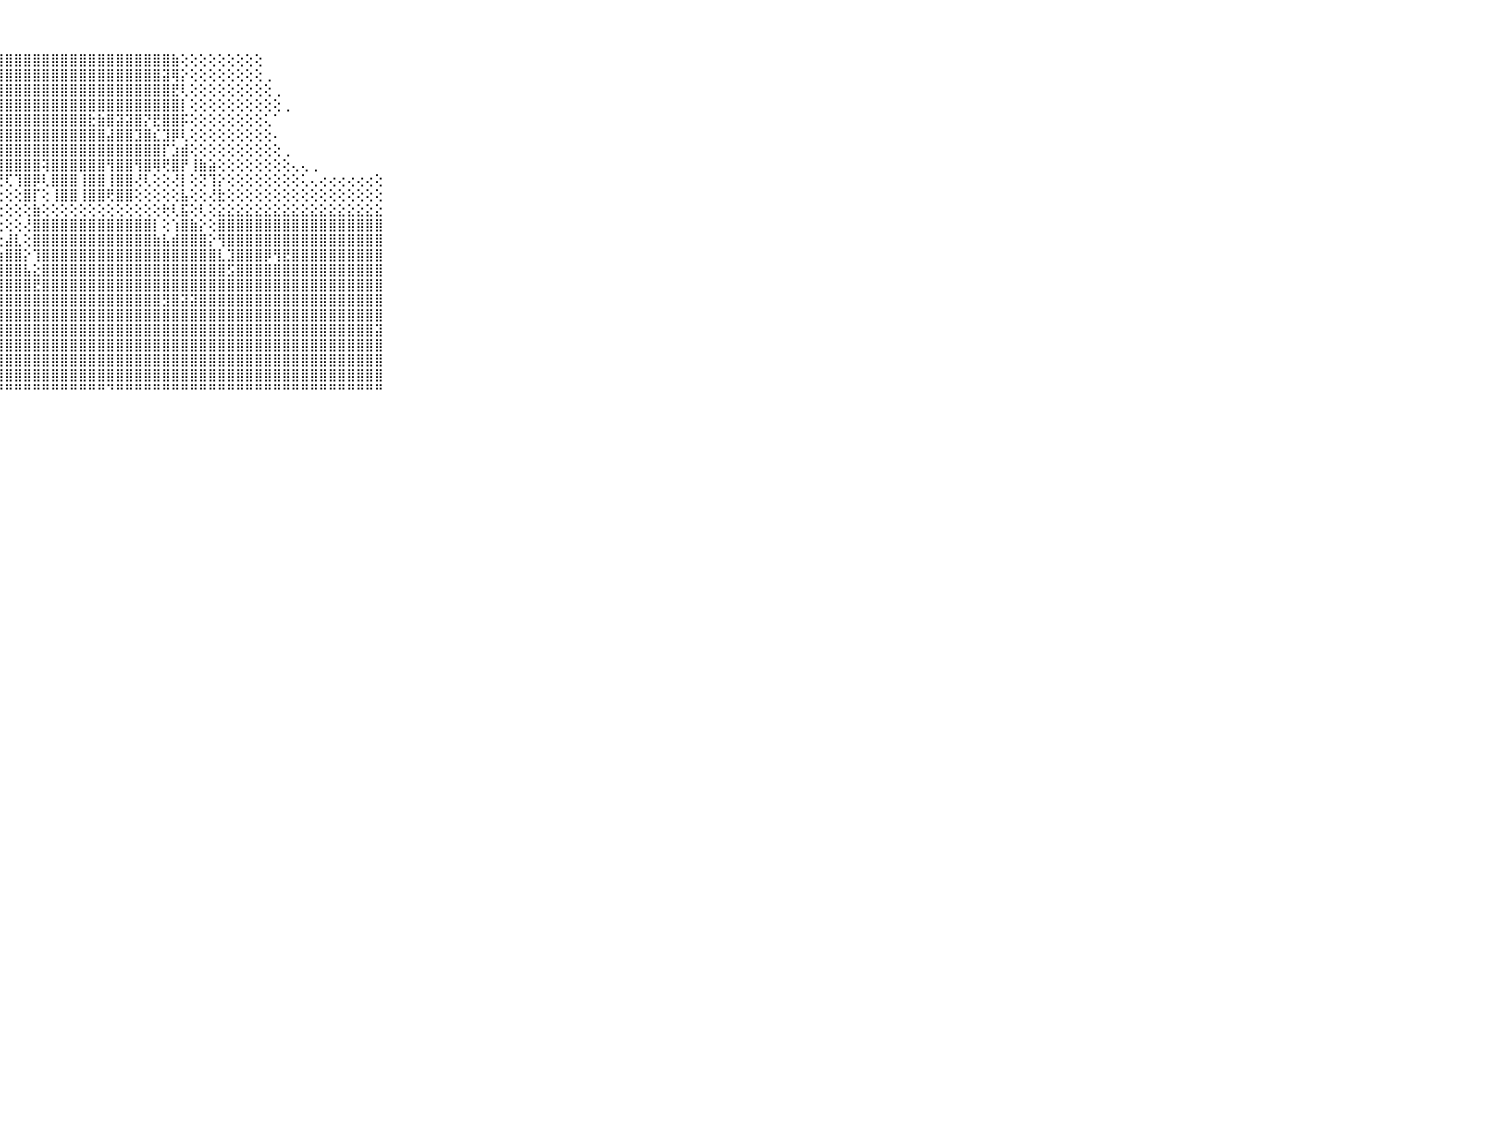

⠀⠀⠀⠀⠀⠀⠀⠀⠀⠀⠀⣿⣿⣿⣿⣿⣿⣿⣿⣿⣿⣿⣿⣿⣿⣿⣿⣿⣿⣿⣿⣿⣿⣿⣿⣿⣿⣿⣿⣿⣿⣿⣿⣿⣿⣿⣷⢕⢕⢕⢕⢕⢕⢕⢕⢕⠀⠀⠀⠀⠀⠀⠀⠀⠀⠀⠀⠀⠀⠀⠀⠀⠀⠀⠀⠀⠀⠀⠀⠀⠀
⠀⠀⠀⠀⠀⠀⠀⠀⠀⠀⠀⣿⣿⣿⣿⣿⣿⣿⣿⣿⣿⣿⣿⣿⣿⣿⣿⣿⣿⣿⣿⣿⣿⣿⣿⣿⣿⣿⣿⣿⣿⣿⣿⣿⣿⣽⢿⡕⢕⢕⢕⢕⢕⢕⢕⢕⢀⠀⠀⠀⠀⠀⠀⠀⠀⠀⠀⠀⠀⠀⠀⠀⠀⠀⠀⠀⠀⠀⠀⠀⠀
⠀⠀⠀⠀⠀⠀⠀⠀⠀⠀⠀⣿⣿⣿⣿⣿⣿⣿⣿⣿⣿⣿⣿⣿⣿⣿⣿⣿⣿⣿⣿⣿⣿⣿⣿⣿⣿⣿⣿⣿⣿⣿⣿⣿⣿⣿⣟⢇⢕⢕⢕⢕⢕⢕⢕⢕⢕⢀⠀⠀⠀⠀⠀⠀⠀⠀⠀⠀⠀⠀⠀⠀⠀⠀⠀⠀⠀⠀⠀⠀⠀
⠀⠀⠀⠀⠀⠀⠀⠀⠀⠀⠀⣾⣿⣿⣿⣿⣿⣿⣿⣿⣿⣿⣿⣿⣿⣿⣿⣿⣿⣿⣿⣿⣿⣿⣿⣿⣿⣿⣿⣿⣿⣿⣿⣿⣿⣿⣿⡇⢕⢕⢕⢕⢕⢕⢕⢕⢕⢕⢀⠀⠀⠀⠀⠀⠀⠀⠀⠀⠀⠀⠀⠀⠀⠀⠀⠀⠀⠀⠀⠀⠀
⠀⠀⠀⠀⠀⠀⠀⠀⠀⠀⠀⣿⣿⣿⣿⣿⣿⣿⣿⣿⣿⣿⣿⣿⣿⣿⣿⣿⣿⣿⣿⣿⣿⣿⣿⣿⣿⣗⣷⣿⣽⣽⣿⡝⣟⣿⣿⡯⢕⢕⢕⢕⢕⢕⢕⢕⢅⠁⠀⠀⠀⠀⠀⠀⠀⠀⠀⠀⠀⠀⠀⠀⠀⠀⠀⠀⠀⠀⠀⠀⠀
⠀⠀⠀⠀⠀⠀⠀⠀⠀⠀⠀⣿⣿⣿⣿⣿⣿⣿⣿⣿⣿⣿⣿⣿⣿⣿⣿⣿⣿⣿⣿⣿⣿⣿⣿⣿⣿⣿⣿⣼⣿⣿⣹⣿⣎⣹⡿⢇⢕⢕⢕⢕⢕⢕⢕⢕⢕⠄⠀⠀⠀⠀⠀⠀⠀⠀⠀⠀⠀⠀⠀⠀⠀⠀⠀⠀⠀⠀⠀⠀⠀
⠀⠀⠀⠀⠀⠀⠀⠀⠀⠀⠀⣿⣿⣿⣿⣿⣿⣿⣿⡿⣿⣿⣿⣿⣿⣿⣿⣿⣿⣿⣿⣿⣿⣿⣿⣿⣿⣿⣿⣿⣿⣿⣿⣿⣿⡏⣱⣾⢕⢕⢕⢕⢕⢕⢕⢕⢕⢕⢀⠀⠀⠀⠀⠀⠀⠀⠀⠀⠀⠀⠀⠀⠀⠀⠀⠀⠀⠀⠀⠀⠀
⠀⠀⠀⠀⠀⠀⠀⠀⠀⠀⠀⣿⣿⣿⢺⣿⣿⣿⣿⡻⣿⣿⣿⣿⣿⣿⣿⣿⣿⣿⣿⣿⢽⣿⣿⣿⣿⣿⣿⢻⣿⣿⢻⣿⢿⢟⣿⡟⢸⣷⣵⢕⢕⢕⢕⢕⢕⢕⢕⢄⢄⢀⠀⠀⠀⠀⠀⠀⠀⠀⠀⠀⠀⠀⠀⠀⠀⠀⠀⠀⠀
⠀⠀⠀⠀⠀⠀⠀⠀⠀⠀⠀⣿⣿⣿⢸⣿⣿⣿⣿⢕⢹⣿⣿⣿⢹⣿⡿⢟⢏⢹⣿⡿⢇⣿⣿⣿⢸⣿⣿⢸⣿⣿⢜⢇⢕⢕⢜⡇⢕⢝⢹⡕⢕⢕⢕⢕⢕⢕⢕⢕⢅⢄⢔⢔⢔⢔⢔⢔⢕⠀⠀⠀⠀⠀⠀⠀⠀⠀⠀⠀⠀
⠀⠀⠀⠀⠀⠀⠀⠀⠀⠀⠀⣿⣿⣿⢸⣿⣿⣿⡗⢕⢹⣿⣿⣿⢜⣿⣇⢕⢕⢕⣿⡏⢕⢸⣿⣿⢸⣿⣿⢟⣿⣿⢕⢕⢕⢕⢕⣧⢕⢕⢜⣗⢕⢕⢕⢕⢕⢕⢕⢕⢕⢕⢕⢕⢕⢕⢕⢕⢕⠀⠀⠀⠀⠀⠀⠀⠀⠀⠀⠀⠀
⠀⠀⠀⠀⠀⠀⠀⠀⠀⠀⠀⢕⢕⢕⢕⢕⢕⢕⢕⢕⢕⢕⢕⢕⢱⡏⢕⢕⢕⢕⢕⣷⢕⢕⢕⢕⢕⢕⢕⢕⢕⢕⢕⢕⢕⢗⢇⣯⢕⢇⢕⣕⣕⣕⣕⣕⣕⣕⣕⣕⣕⣕⣕⣕⣕⣕⣕⣕⣕⠀⠀⠀⠀⠀⠀⠀⠀⠀⠀⠀⠀
⠀⠀⠀⠀⠀⠀⠀⠀⠀⠀⠀⣷⣷⣷⣷⣷⣷⣷⣷⣷⣷⣷⣷⣷⣾⣷⣷⢕⢕⢕⢜⣿⣿⣿⣿⣿⣿⣿⣿⣿⣿⣿⣿⣿⡇⢕⢱⣿⣷⡕⢕⣿⣿⣿⣿⣿⣿⣿⣿⣿⣿⣿⣿⣿⣿⣿⣿⣿⣿⠀⠀⠀⠀⠀⠀⠀⠀⠀⠀⠀⠀
⠀⠀⠀⠀⠀⠀⠀⠀⠀⠀⠀⣿⣿⣿⣿⣿⣿⣿⣿⣿⣿⣿⣿⣿⣿⣿⡇⢕⣼⣇⢕⣿⣿⣿⣿⣿⣿⣿⣿⣿⣿⣿⣿⣿⣷⣧⣾⣿⣿⣿⡕⢻⣿⣿⣿⣿⣿⣿⣿⣿⣿⣿⣿⣿⣿⣿⣿⣿⣿⠀⠀⠀⠀⠀⠀⠀⠀⠀⠀⠀⠀
⠀⠀⠀⠀⠀⠀⠀⠀⠀⠀⠀⣿⣿⣿⣿⣿⣿⣿⣿⣿⣿⣿⣿⣿⣿⣿⡇⢱⣿⣿⡕⢹⣿⣿⣿⣿⣿⣿⣿⣿⣿⣿⣿⣿⣿⣿⣿⣿⣿⣿⣿⣇⣹⣿⣿⣿⡿⢻⣟⣿⣿⣿⣿⣿⣿⣿⣿⣿⣿⠀⠀⠀⠀⠀⠀⠀⠀⠀⠀⠀⠀
⠀⠀⠀⠀⠀⠀⠀⠀⠀⠀⠀⣿⣿⣿⣿⣿⣿⣿⣿⣿⣿⣿⣿⣿⣿⣿⢕⣾⣿⣿⣧⣕⣿⣿⣿⣿⣿⣿⣿⣿⣿⣿⣿⣿⣿⣿⣿⣿⣿⣿⣿⣿⣫⣿⣿⣿⣿⣿⣿⣿⣿⣿⣿⣿⣿⣿⣿⣿⣿⠀⠀⠀⠀⠀⠀⠀⠀⠀⠀⠀⠀
⠀⠀⠀⠀⠀⠀⠀⠀⠀⠀⠀⣿⣿⣿⣿⣿⣿⣿⣿⣿⣿⣿⣿⣿⣿⣿⣿⣿⣿⣿⣿⣟⣿⣿⣿⣿⣿⣿⣿⣿⣿⣿⣿⣿⣿⣿⣿⣿⣿⣿⣿⣿⣿⣿⣿⣿⣿⣿⣿⣿⣿⣿⣿⣿⣿⣿⣿⣿⣿⠀⠀⠀⠀⠀⠀⠀⠀⠀⠀⠀⠀
⠀⠀⠀⠀⠀⠀⠀⠀⠀⠀⠀⣿⣿⣿⣿⣿⣿⣿⣿⣿⣿⣿⣿⣿⣿⣵⣿⣿⣿⣿⣿⣿⣿⣿⣿⣿⣿⣿⣿⣿⣿⣿⣿⣿⣿⣻⣿⣽⣽⣿⣿⣿⣿⣿⣿⣿⣿⣿⣿⣿⣿⣿⣿⣿⣿⣿⣿⣿⣿⠀⠀⠀⠀⠀⠀⠀⠀⠀⠀⠀⠀
⠀⠀⠀⠀⠀⠀⠀⠀⠀⠀⠀⣿⣿⣿⣿⣿⣿⣿⣿⣿⣿⣿⣿⣿⣿⣿⣿⣿⣿⣿⣿⣿⣿⣿⣿⣿⣿⣿⣿⣿⣿⣿⣿⣿⣿⣿⣿⣿⣿⣿⣿⣿⣿⣿⣿⣿⣿⣿⣿⣿⣿⣿⣿⣿⣿⣿⣿⣿⣿⠀⠀⠀⠀⠀⠀⠀⠀⠀⠀⠀⠀
⠀⠀⠀⠀⠀⠀⠀⠀⠀⠀⠀⣿⣿⣿⣿⣿⣿⣿⣿⣿⣿⣿⣿⣿⣿⣿⣿⣿⣿⣿⣿⣿⣿⣿⣿⣿⣿⣿⣿⣿⣿⣿⣿⣿⣿⣿⣿⣿⣿⣿⣿⣿⣿⣿⣿⣿⣿⣿⣿⣿⣿⣿⣿⣿⣿⣿⣿⣿⣽⠀⠀⠀⠀⠀⠀⠀⠀⠀⠀⠀⠀
⠀⠀⠀⠀⠀⠀⠀⠀⠀⠀⠀⣿⣿⣿⣿⣿⣿⣿⣿⣿⣿⣿⣿⣿⣿⣿⣿⣿⣿⣿⣿⣿⣿⣿⣿⣿⣿⣿⣿⣿⣿⣿⣿⣿⣿⣿⣿⣿⣿⣿⣿⣿⣿⣿⣿⣿⣿⣿⣿⣿⣿⣿⣿⣿⣿⣿⣿⣿⣿⠀⠀⠀⠀⠀⠀⠀⠀⠀⠀⠀⠀
⠀⠀⠀⠀⠀⠀⠀⠀⠀⠀⠀⣿⣿⣿⣿⣿⣿⣿⣿⣿⣿⣿⣿⣿⣿⣿⣿⣿⣿⣿⣿⣿⣿⣿⣿⣿⣿⣿⣿⣿⣿⣿⣿⣿⣿⣿⣿⣿⣿⣿⣿⣿⣿⣿⣿⣿⣿⣿⣿⣿⣿⣿⣿⣿⣿⣿⣿⣿⣿⠀⠀⠀⠀⠀⠀⠀⠀⠀⠀⠀⠀
⠀⠀⠀⠀⠀⠀⠀⠀⠀⠀⠀⣿⣿⣿⣿⣿⣿⣿⣿⣿⣿⣿⣿⣿⣿⣿⣿⣿⣿⣿⣿⣿⣿⣿⣿⣿⣿⣿⣿⣿⣿⣿⣿⣿⣿⣿⣿⣿⣿⣿⣿⣿⣿⣿⣿⣿⣿⣿⣿⣿⣿⣿⣿⣿⣿⣿⣿⣿⣿⠀⠀⠀⠀⠀⠀⠀⠀⠀⠀⠀⠀
⠀⠀⠀⠀⠀⠀⠀⠀⠀⠀⠀⠛⠛⠛⠛⠛⠛⠛⠛⠛⠛⠛⠛⠛⠛⠛⠛⠛⠛⠛⠛⠛⠛⠛⠛⠛⠛⠛⠛⠙⠛⠛⠛⠛⠛⠛⠛⠛⠛⠛⠛⠛⠛⠛⠛⠛⠛⠛⠛⠛⠛⠛⠛⠛⠛⠛⠛⠛⠛⠀⠀⠀⠀⠀⠀⠀⠀⠀⠀⠀⠀